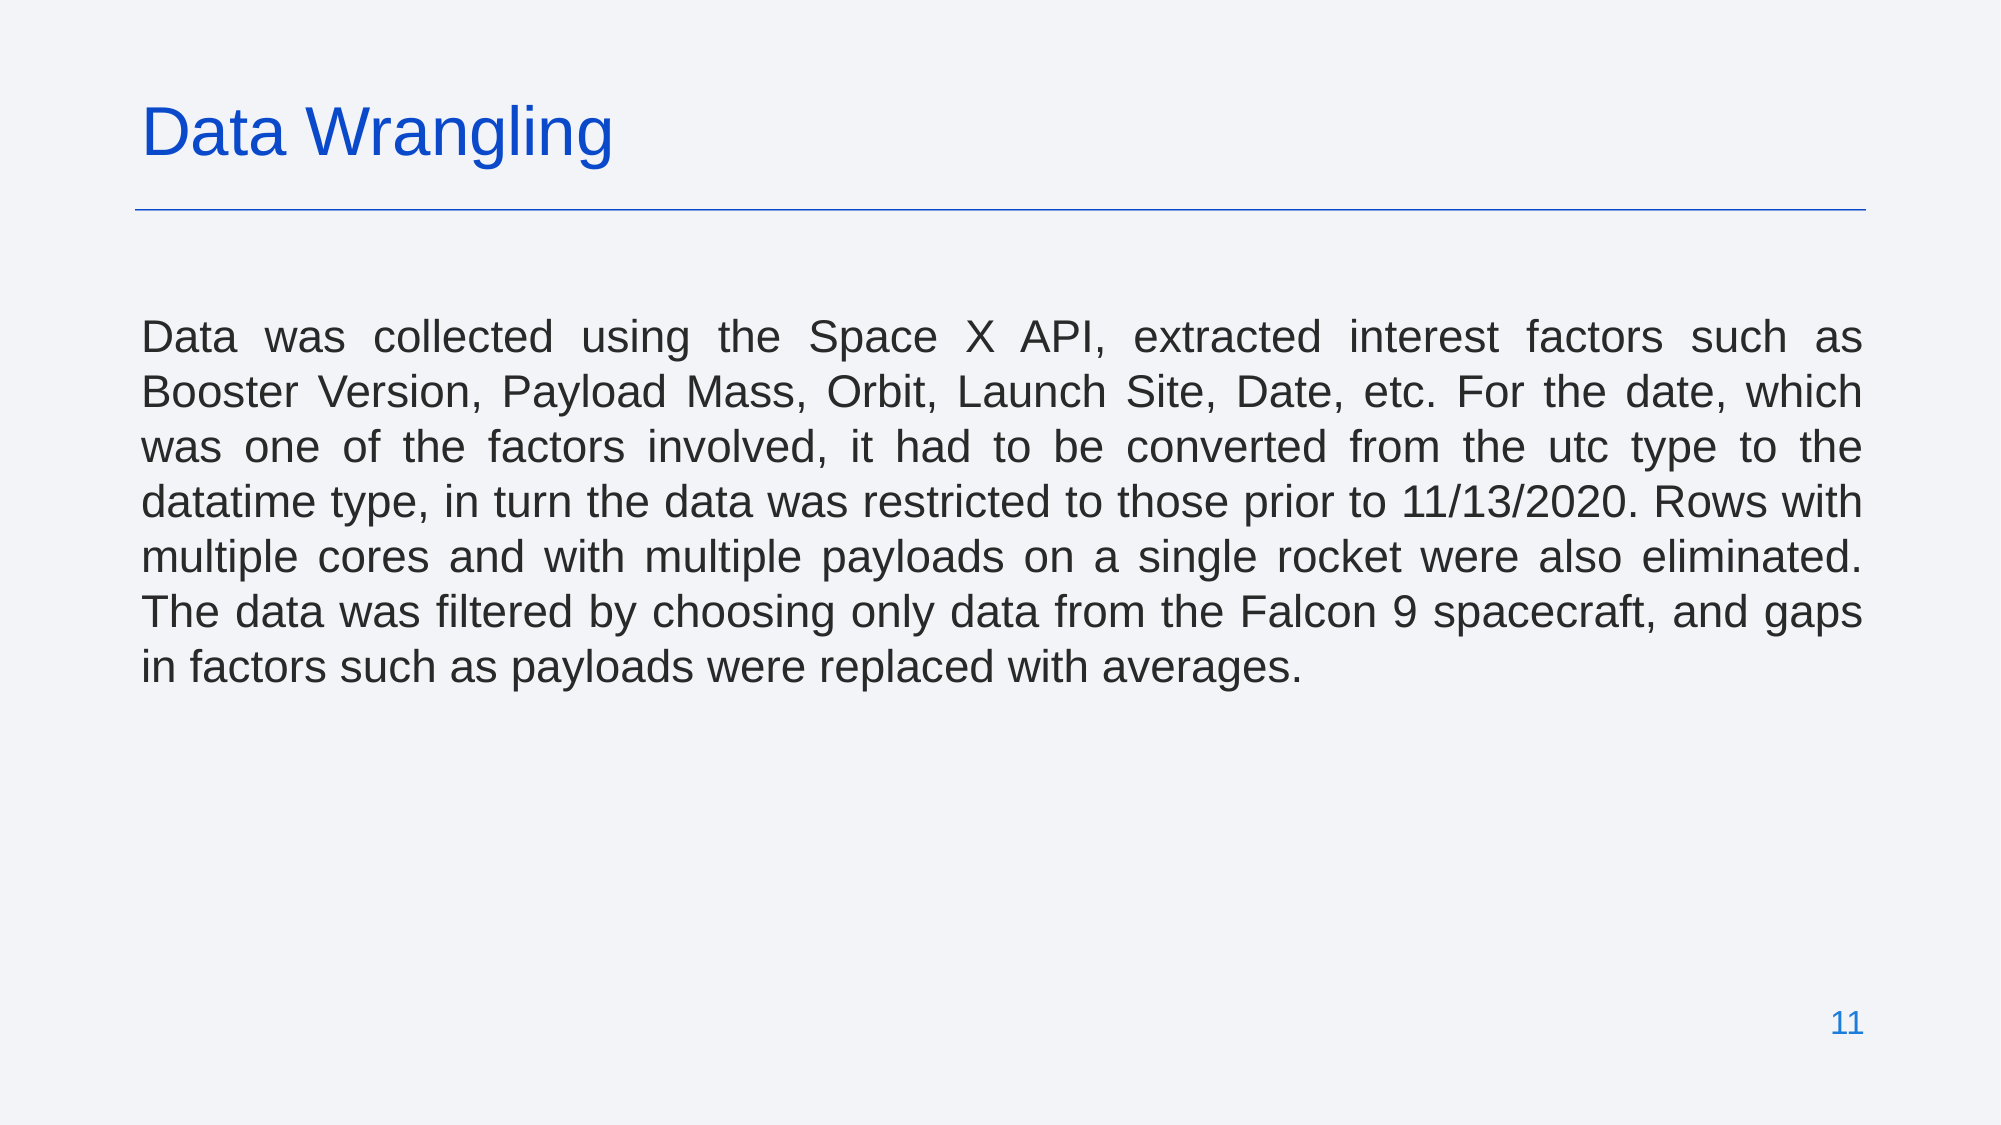

Data Wrangling
Data was collected using the Space X API, extracted interest factors such as Booster Version, Payload Mass, Orbit, Launch Site, Date, etc. For the date, which was one of the factors involved, it had to be converted from the utc type to the datatime type, in turn the data was restricted to those prior to 11/13/2020. Rows with multiple cores and with multiple payloads on a single rocket were also eliminated. The data was filtered by choosing only data from the Falcon 9 spacecraft, and gaps in factors such as payloads were replaced with averages.

11